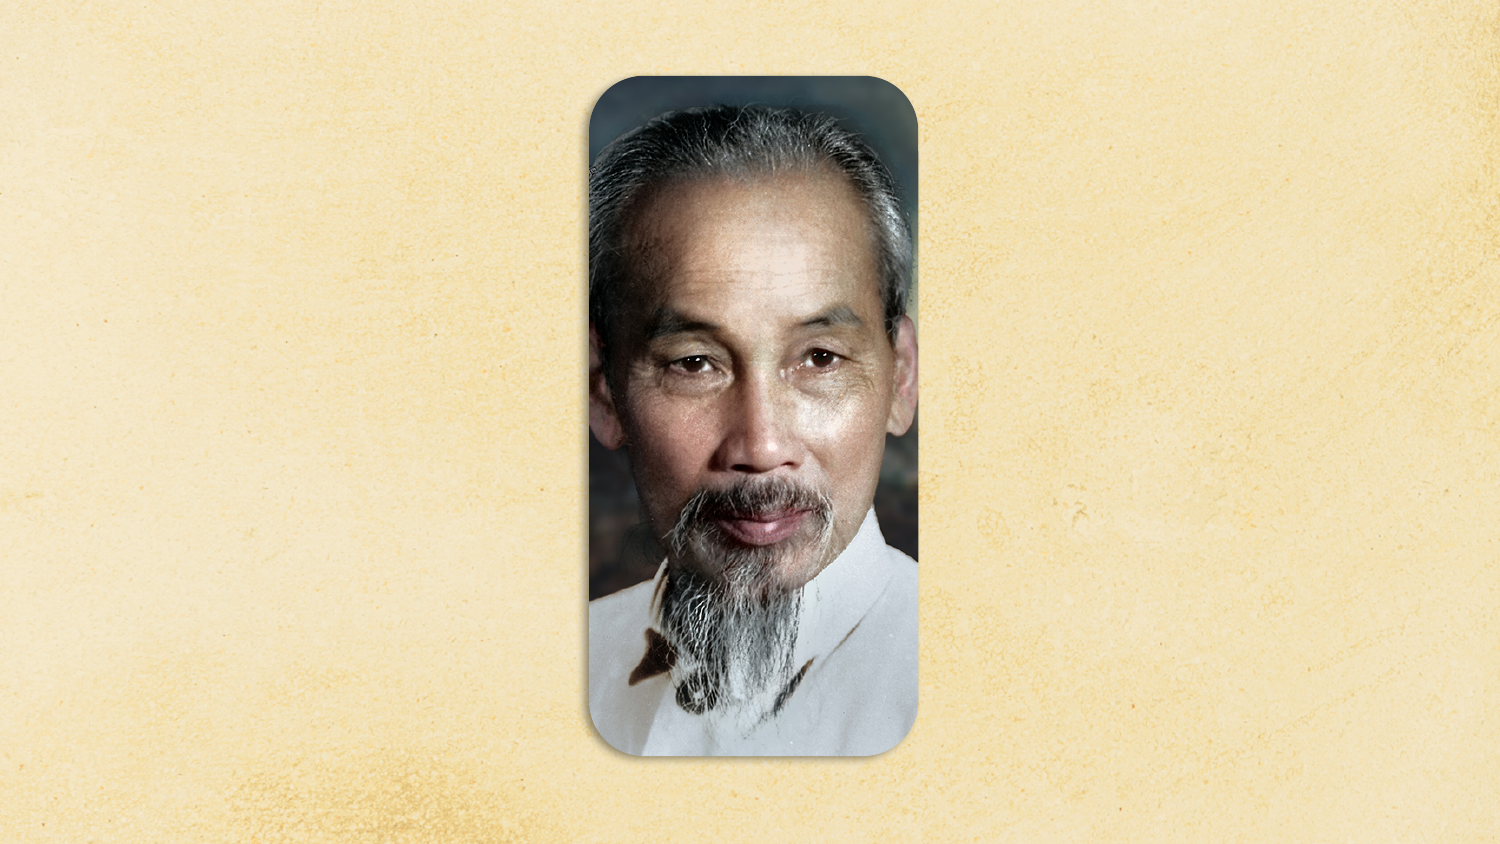

Tôn Trung Sơn

Khổng Tử

Karl Heinrich Marx

Chúa Giêsu